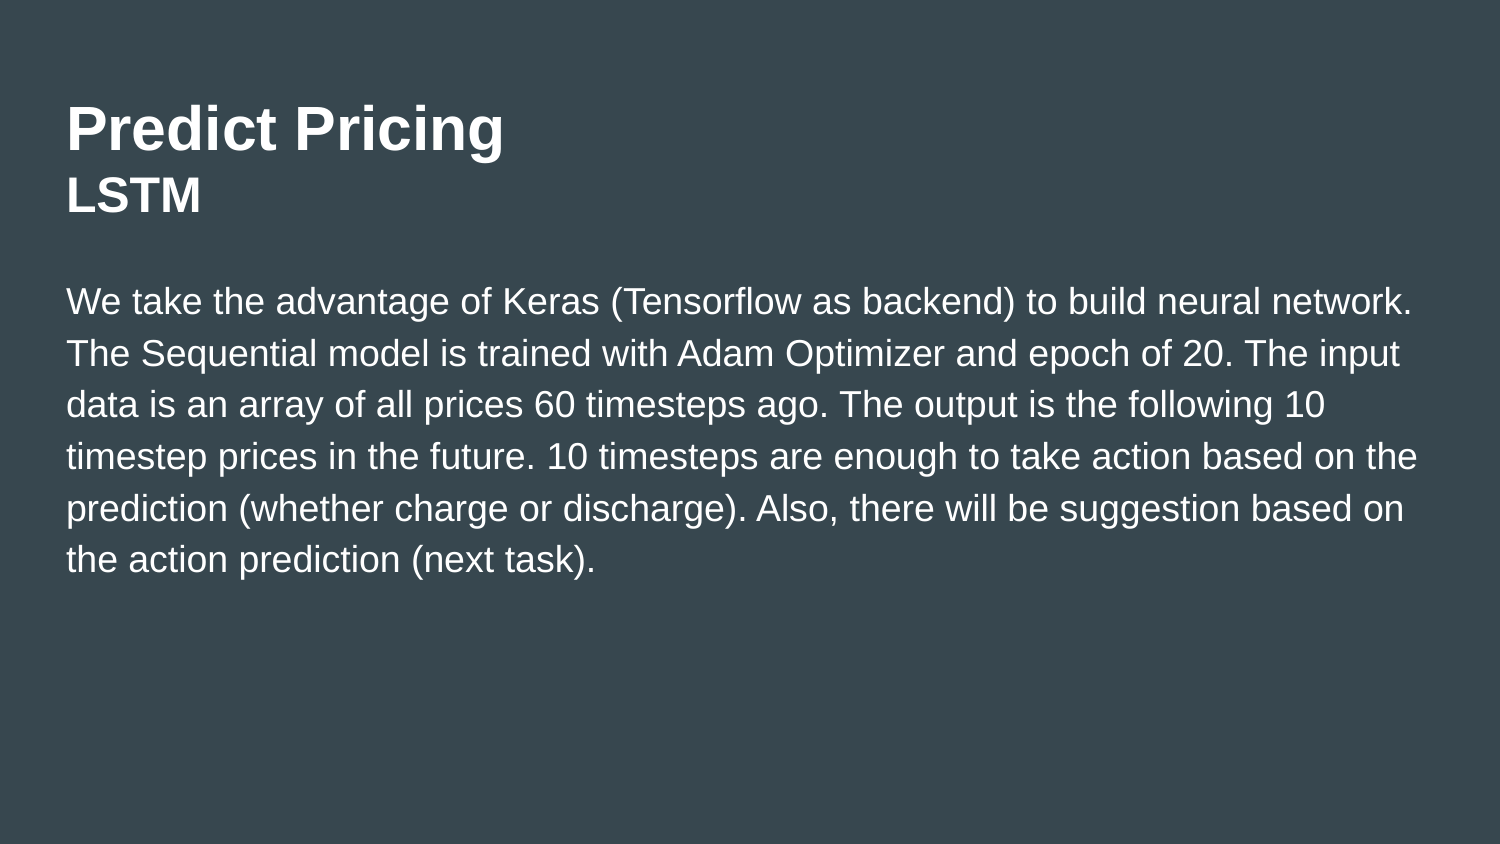

# Predict Pricing
LSTM
We take the advantage of Keras (Tensorflow as backend) to build neural network. The Sequential model is trained with Adam Optimizer and epoch of 20. The input data is an array of all prices 60 timesteps ago. The output is the following 10 timestep prices in the future. 10 timesteps are enough to take action based on the prediction (whether charge or discharge). Also, there will be suggestion based on the action prediction (next task).